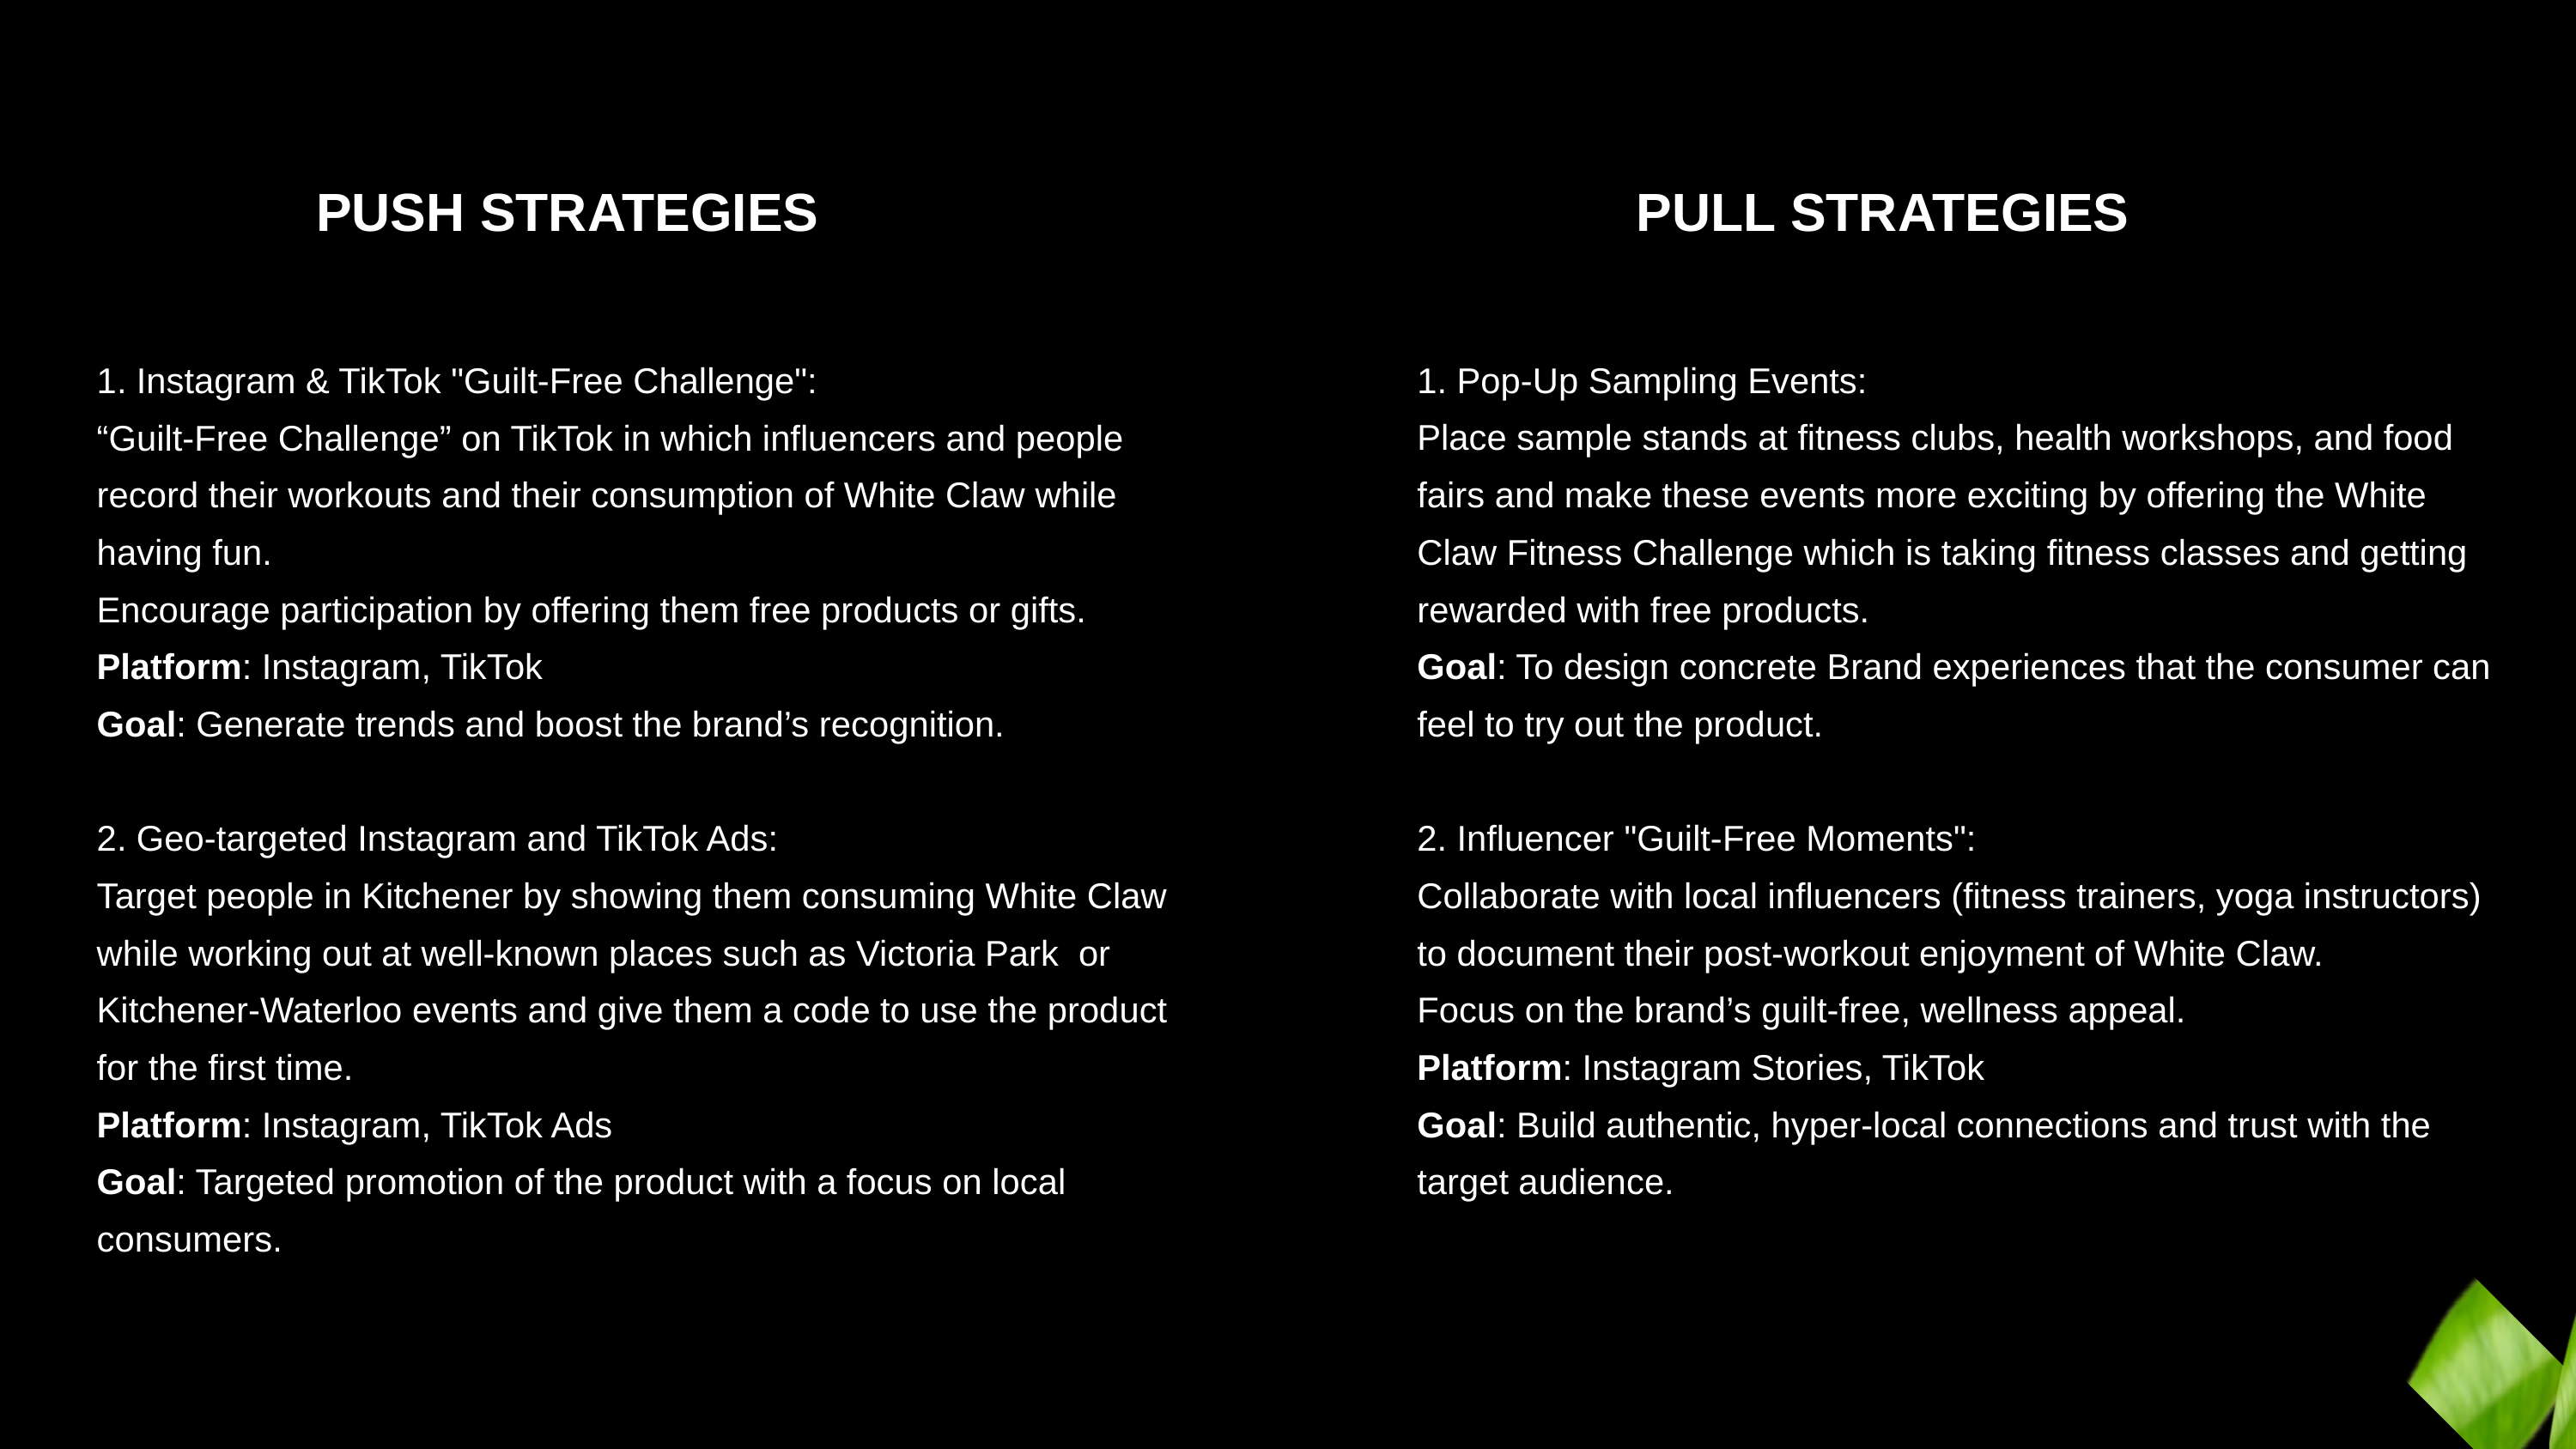

PUSH STRATEGIES
PULL STRATEGIES
1. Instagram & TikTok "Guilt-Free Challenge":
“Guilt-Free Challenge” on TikTok in which influencers and people record their workouts and their consumption of White Claw while having fun.
Encourage participation by offering them free products or gifts.
Platform: Instagram, TikTok
Goal: Generate trends and boost the brand’s recognition.

2. Geo-targeted Instagram and TikTok Ads:
Target people in Kitchener by showing them consuming White Claw while working out at well-known places such as Victoria Park  or Kitchener-Waterloo events and give them a code to use the product for the first time.
Platform: Instagram, TikTok Ads
Goal: Targeted promotion of the product with a focus on local consumers.

1. Pop-Up Sampling Events:
Place sample stands at fitness clubs, health workshops, and food fairs and make these events more exciting by offering the White Claw Fitness Challenge which is taking fitness classes and getting rewarded with free products.
Goal: To design concrete Brand experiences that the consumer can feel to try out the product.

2. Influencer "Guilt-Free Moments":
Collaborate with local influencers (fitness trainers, yoga instructors) to document their post-workout enjoyment of White Claw.
Focus on the brand’s guilt-free, wellness appeal.
Platform: Instagram Stories, TikTok
Goal: Build authentic, hyper-local connections and trust with the target audience.